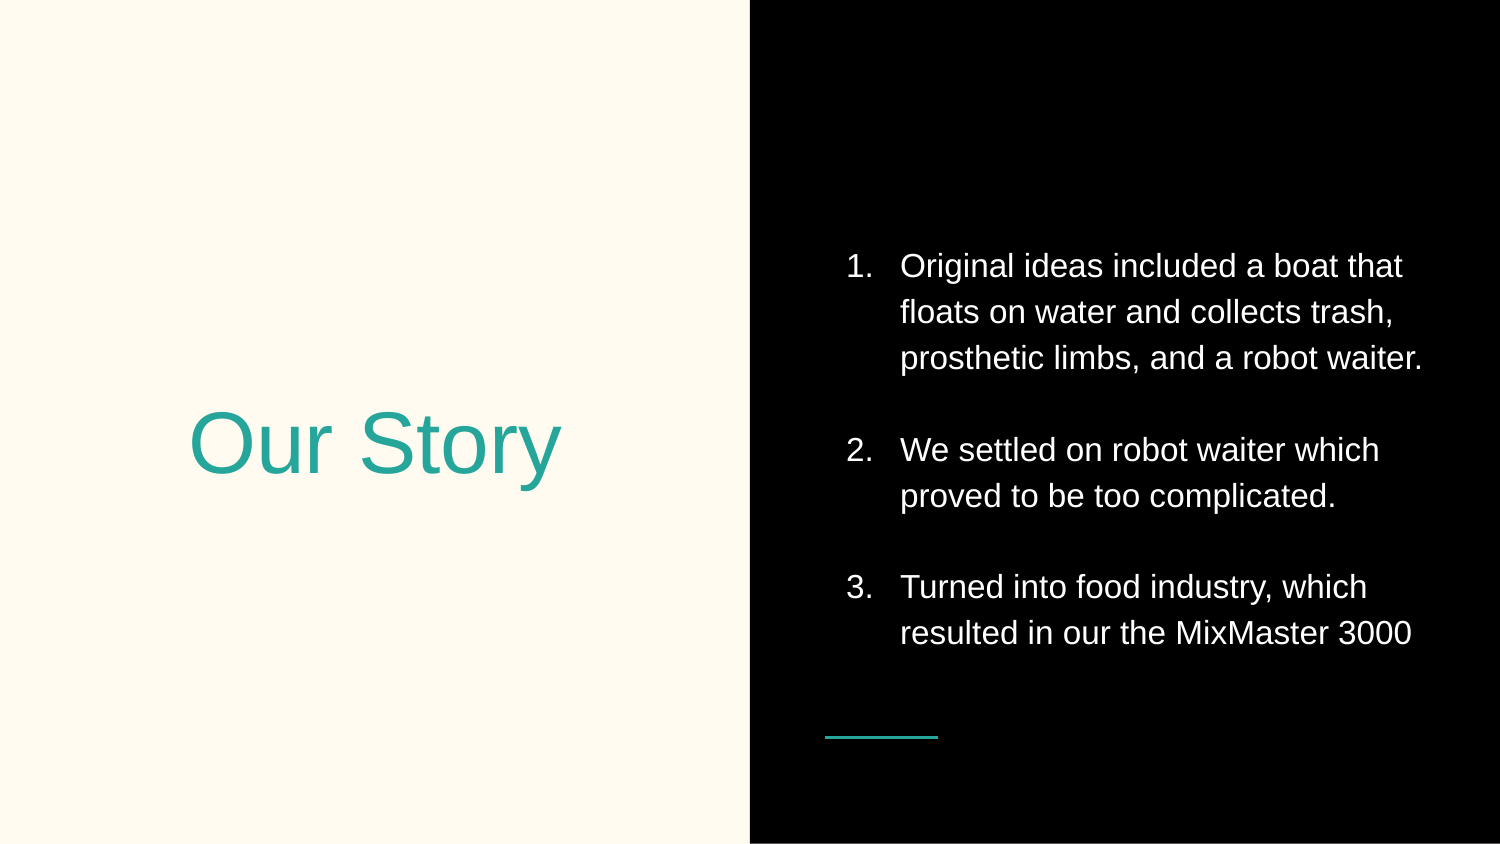

Original ideas included a boat that floats on water and collects trash, prosthetic limbs, and a robot waiter.
We settled on robot waiter which proved to be too complicated.
Turned into food industry, which resulted in our the MixMaster 3000

# Our Story